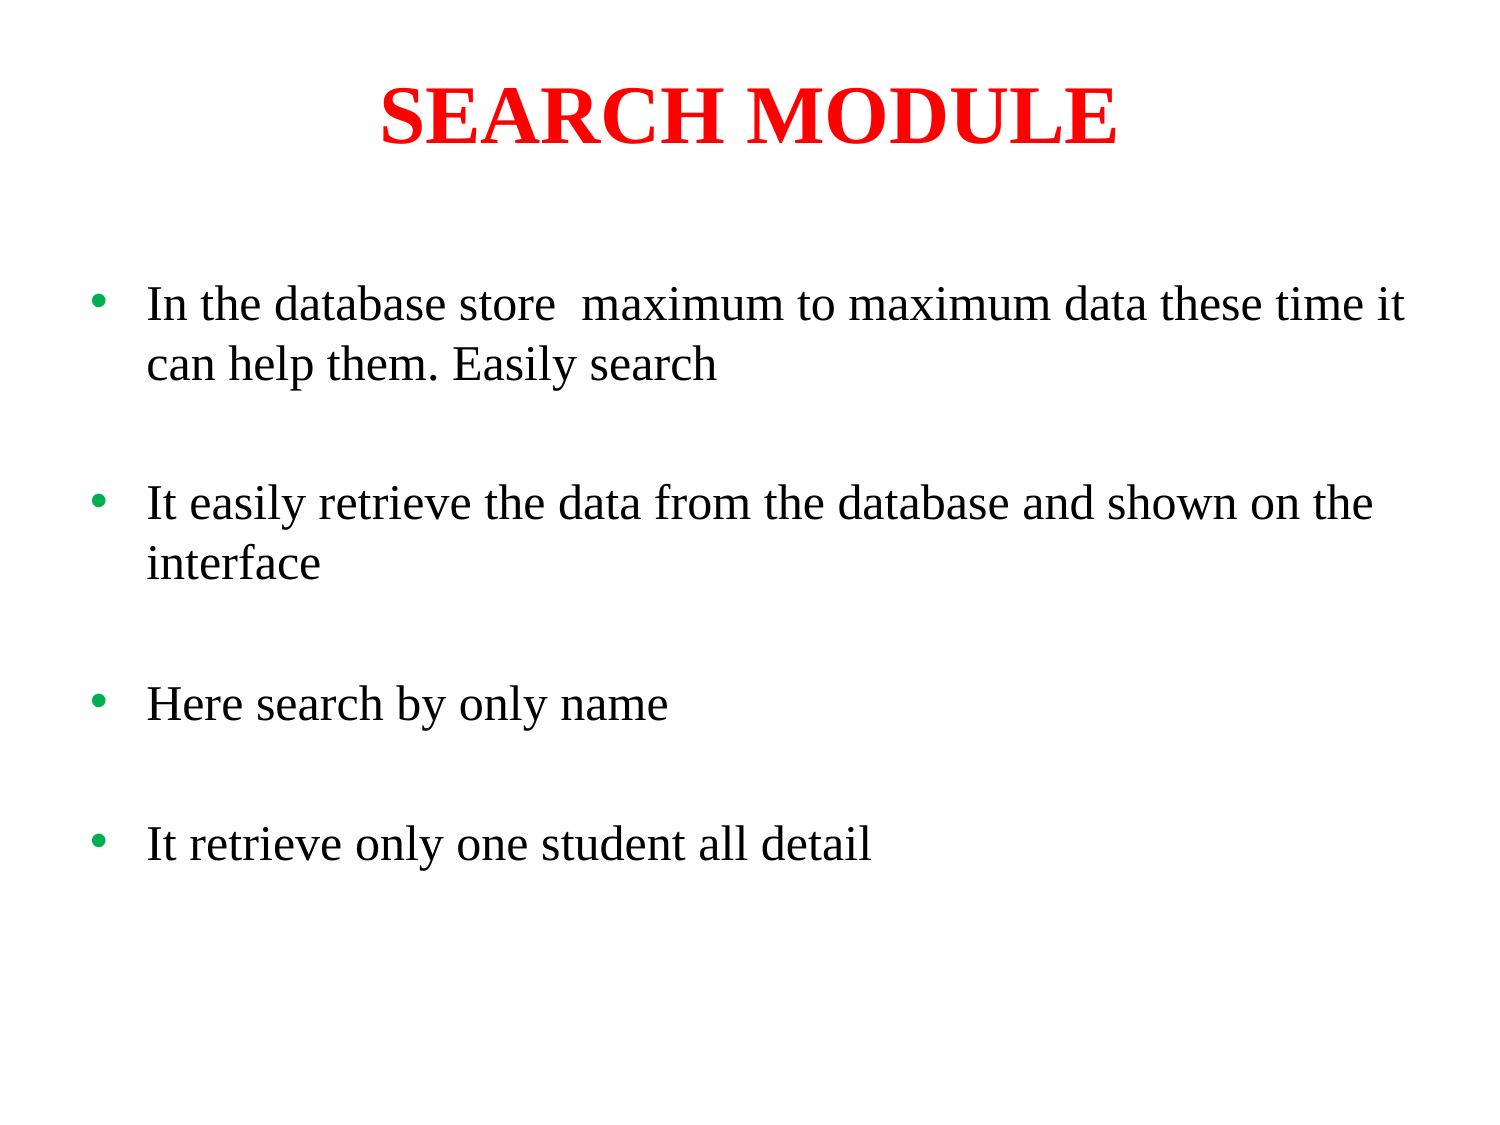

# SEARCH MODULE
In the database store  maximum to maximum data these time it can help them. Easily search

It easily retrieve the data from the database and shown on the interface

Here search by only name

It retrieve only one student all detail